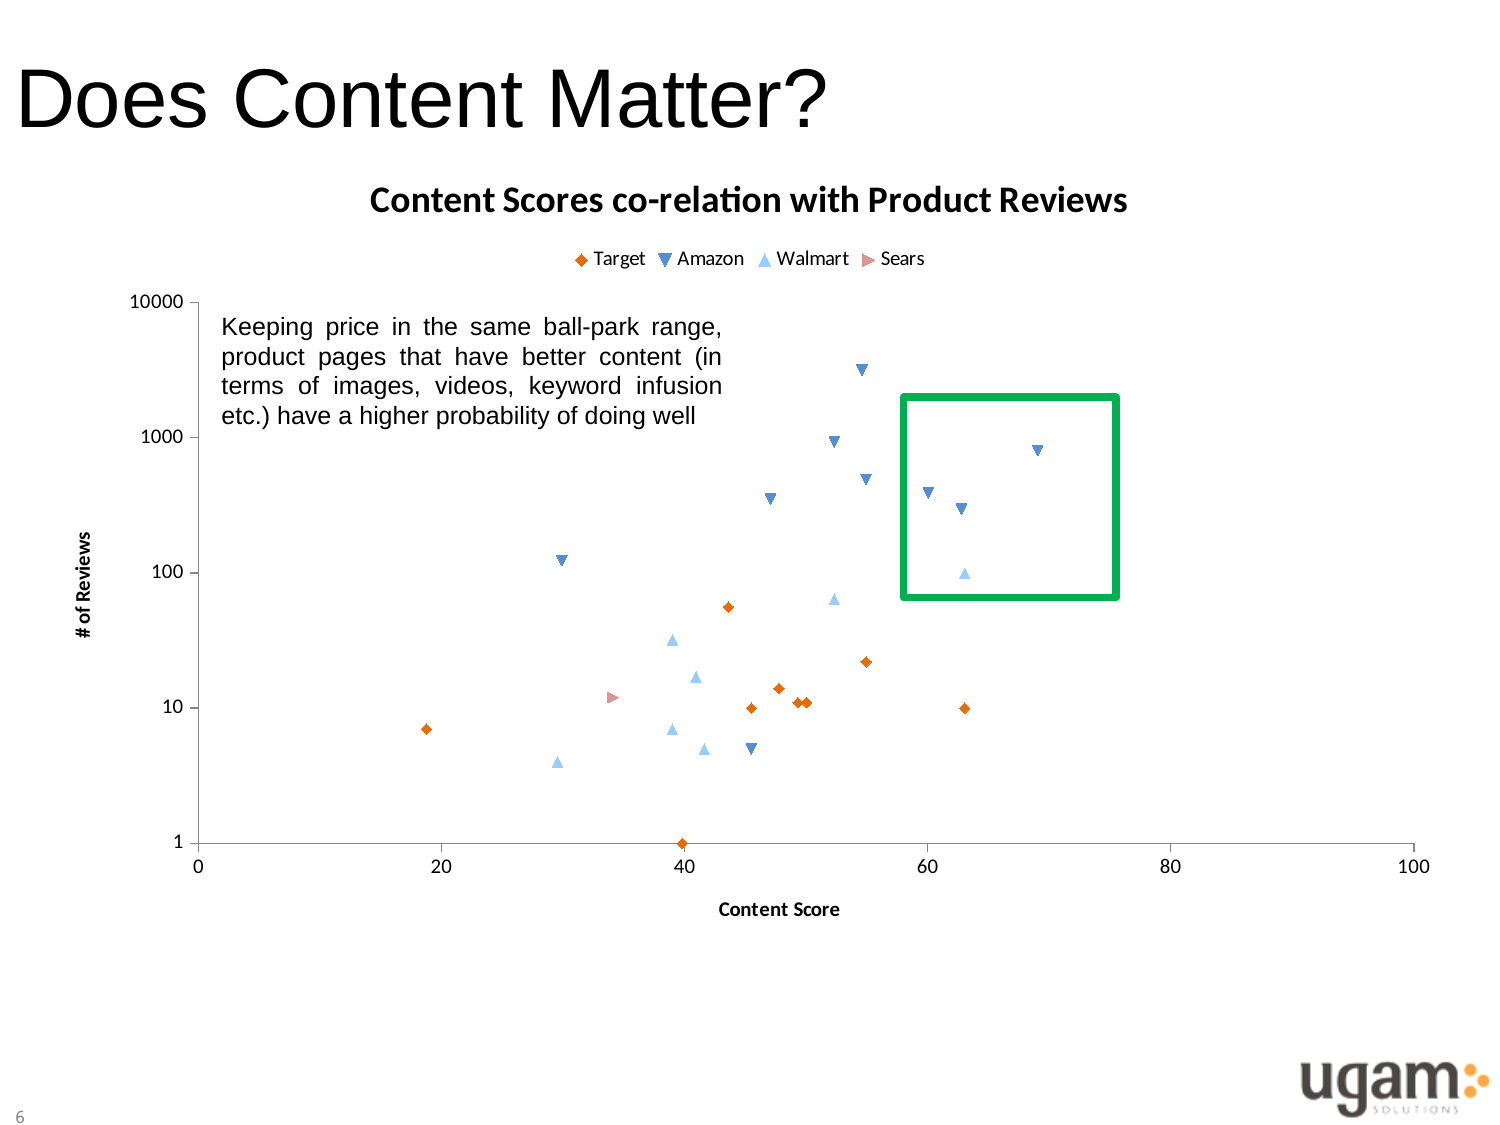

Does Content Matter?

### Chart: Content Scores co-relation with Product Reviews

| Category | Target | Amazon | Walmart | Sears |
|---|---|---|---|---|
Keeping price in the same ball-park range, product pages that have better content (in terms of images, videos, keyword infusion etc.) have a higher probability of doing well